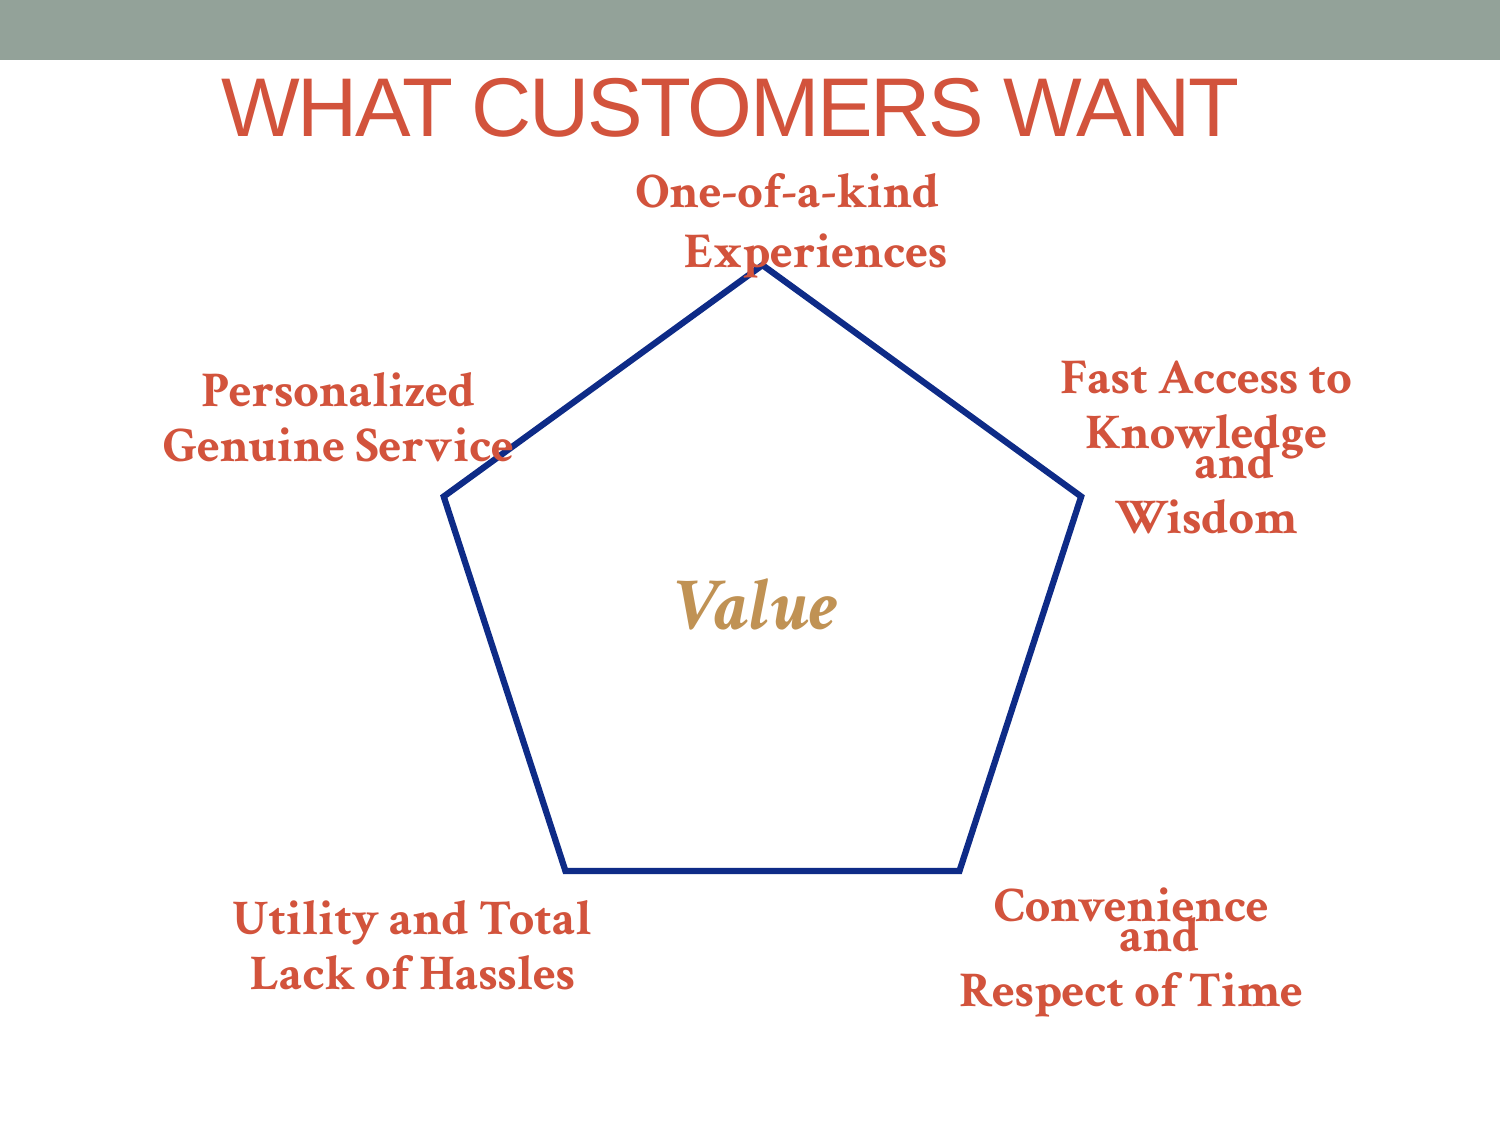

# WHAT CUSTOMERS WANT
One-of-a-kind Experiences

Fast Access to
Knowledge and
Wisdom
Personalized
Genuine Service
Value
Convenience and
Respect of Time
Utility and Total
Lack of Hassles